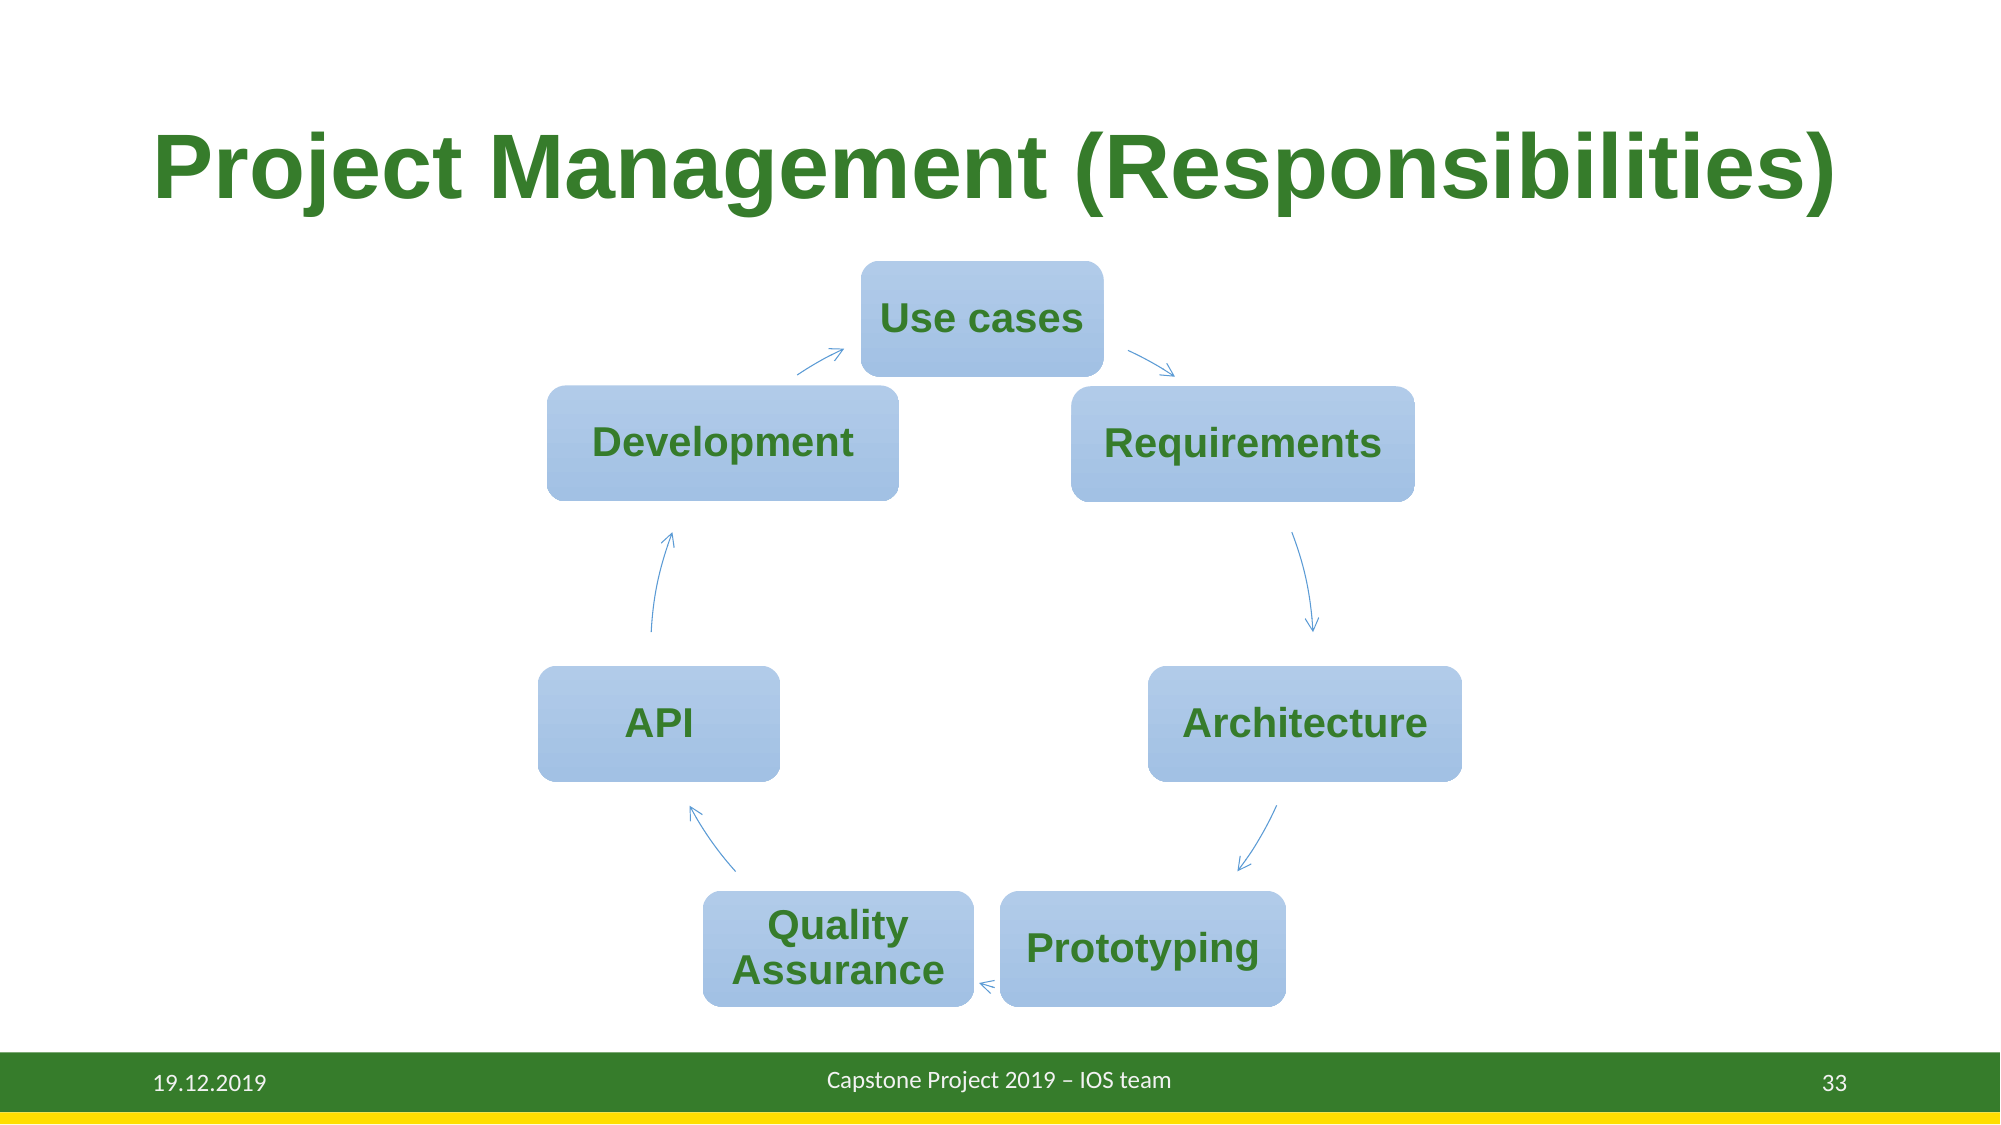

# Project Management (Responsibilities)

Use cases

Development
Requirements
API
Architecture
Quality Assurance
Prototyping
Capstone Project 2019 – IOS team
33
19.12.2019